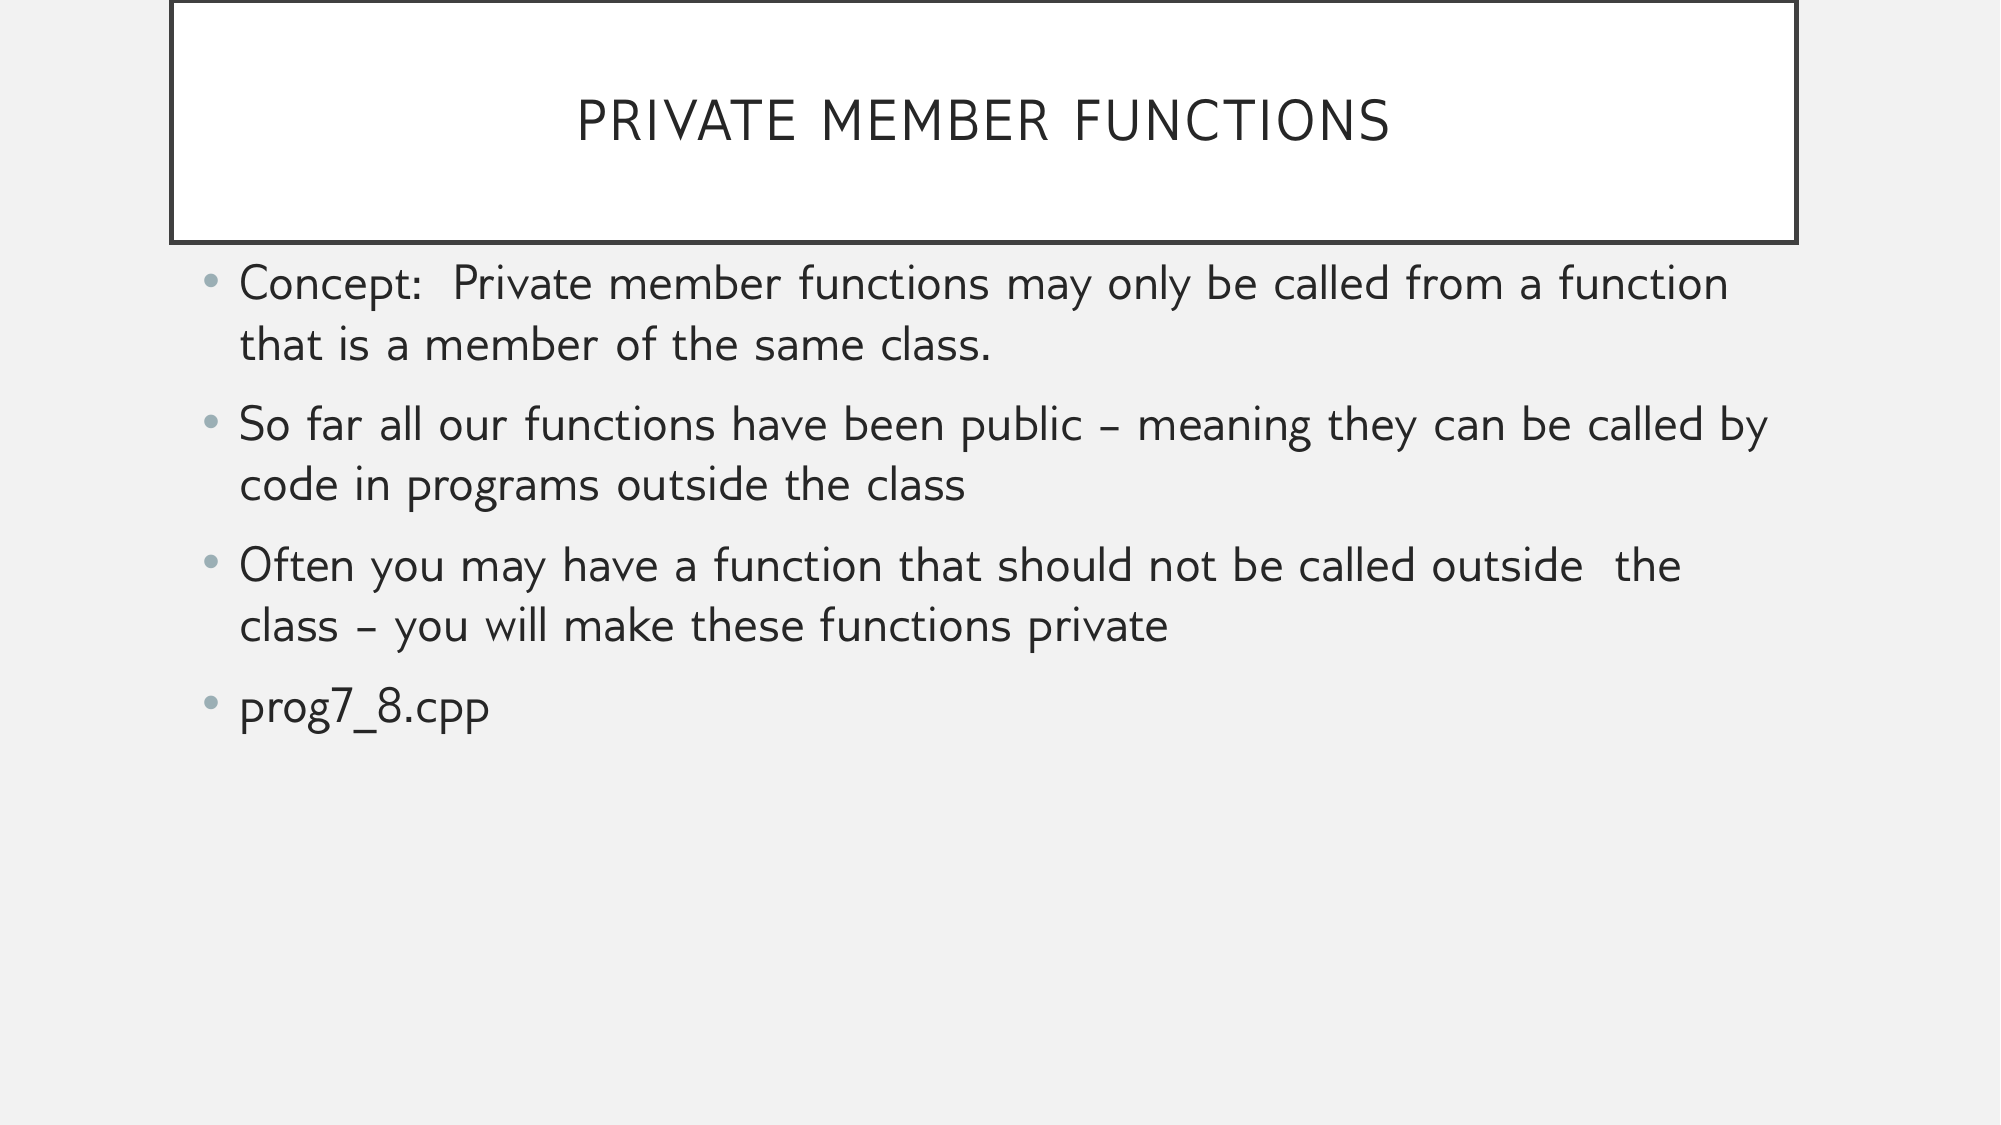

# Private member functions
Concept:  Private member functions may only be called from a function that is a member of the same class.
So far all our functions have been public – meaning they can be called by code in programs outside the class
Often you may have a function that should not be called outside  the class – you will make these functions private
prog7_8.cpp